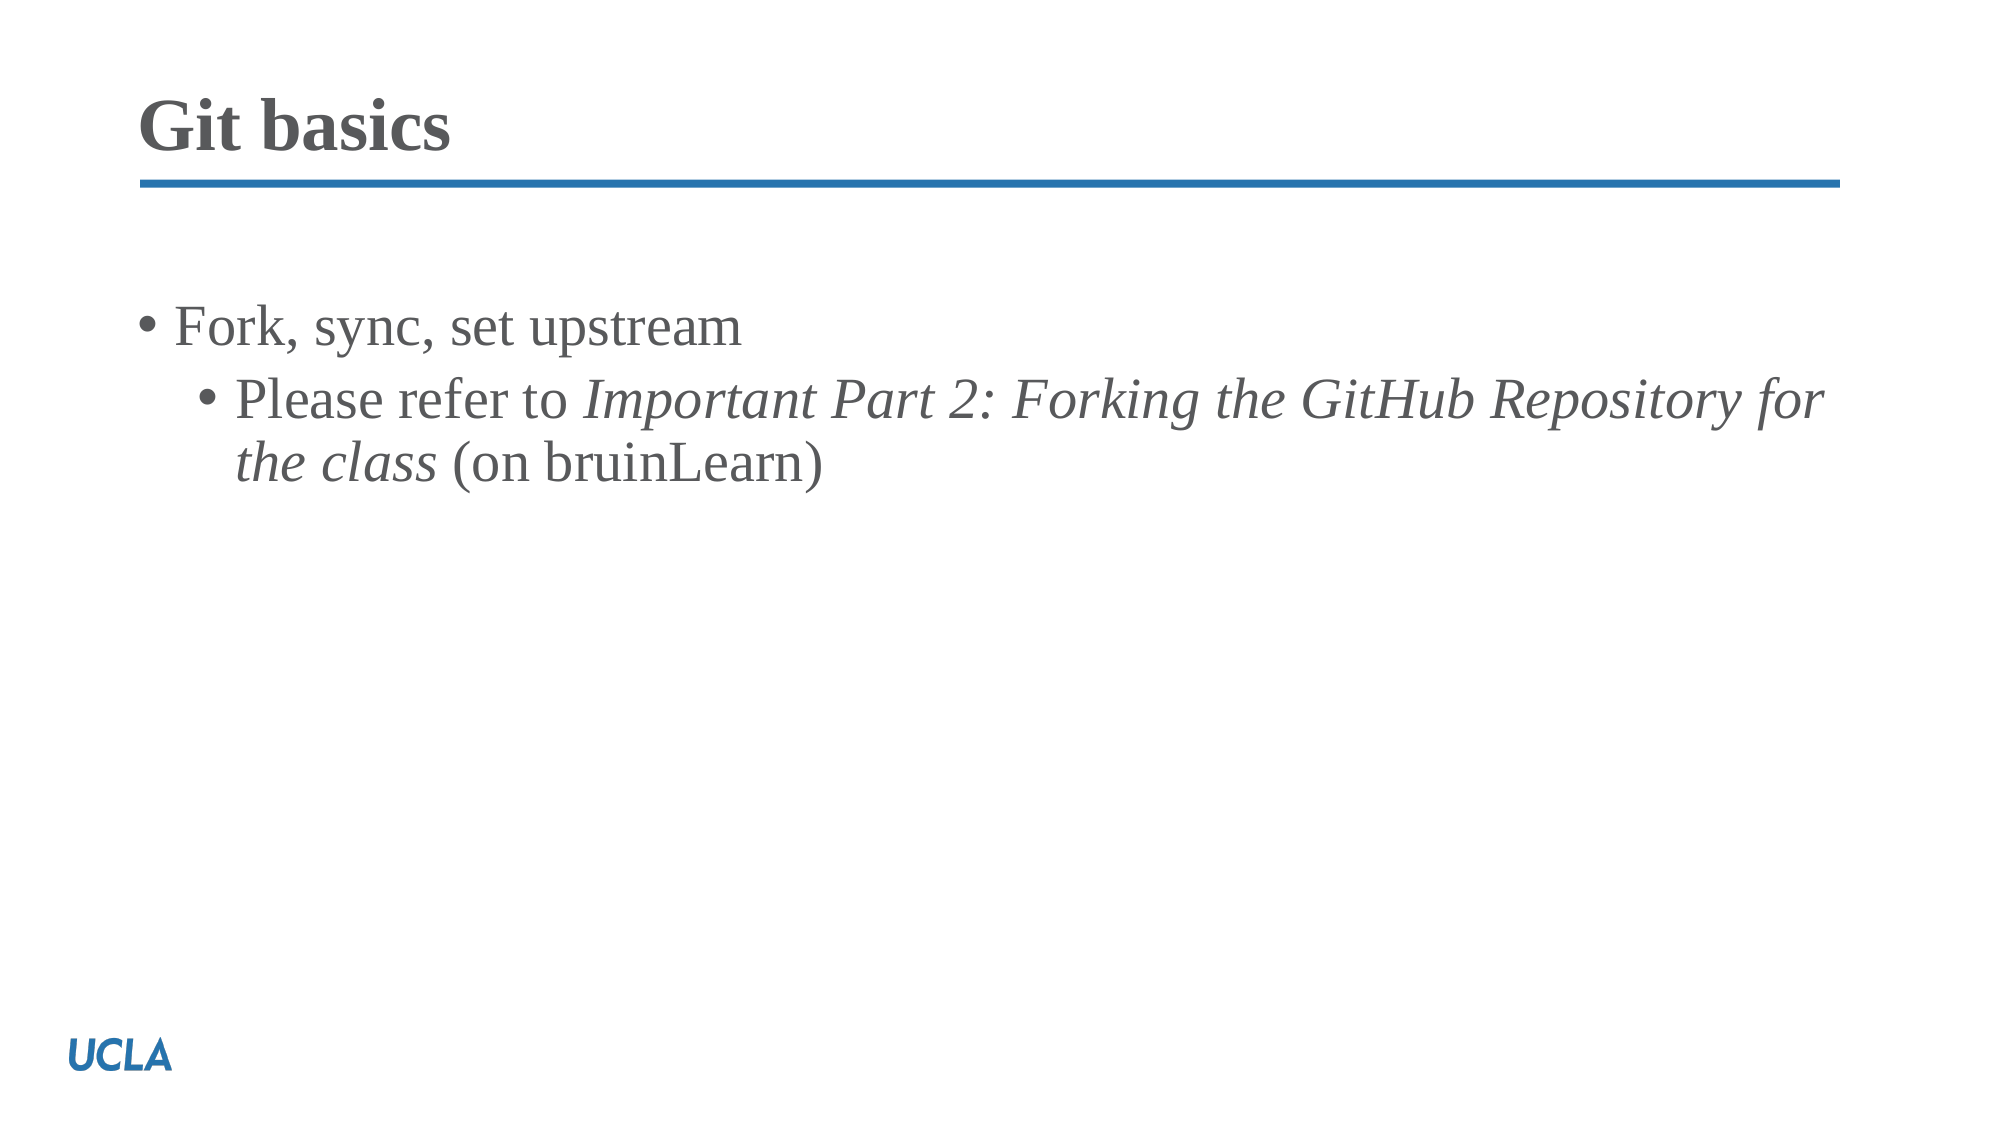

# Git basics
Fork, sync, set upstream
Please refer to Important Part 2: Forking the GitHub Repository for the class (on bruinLearn)